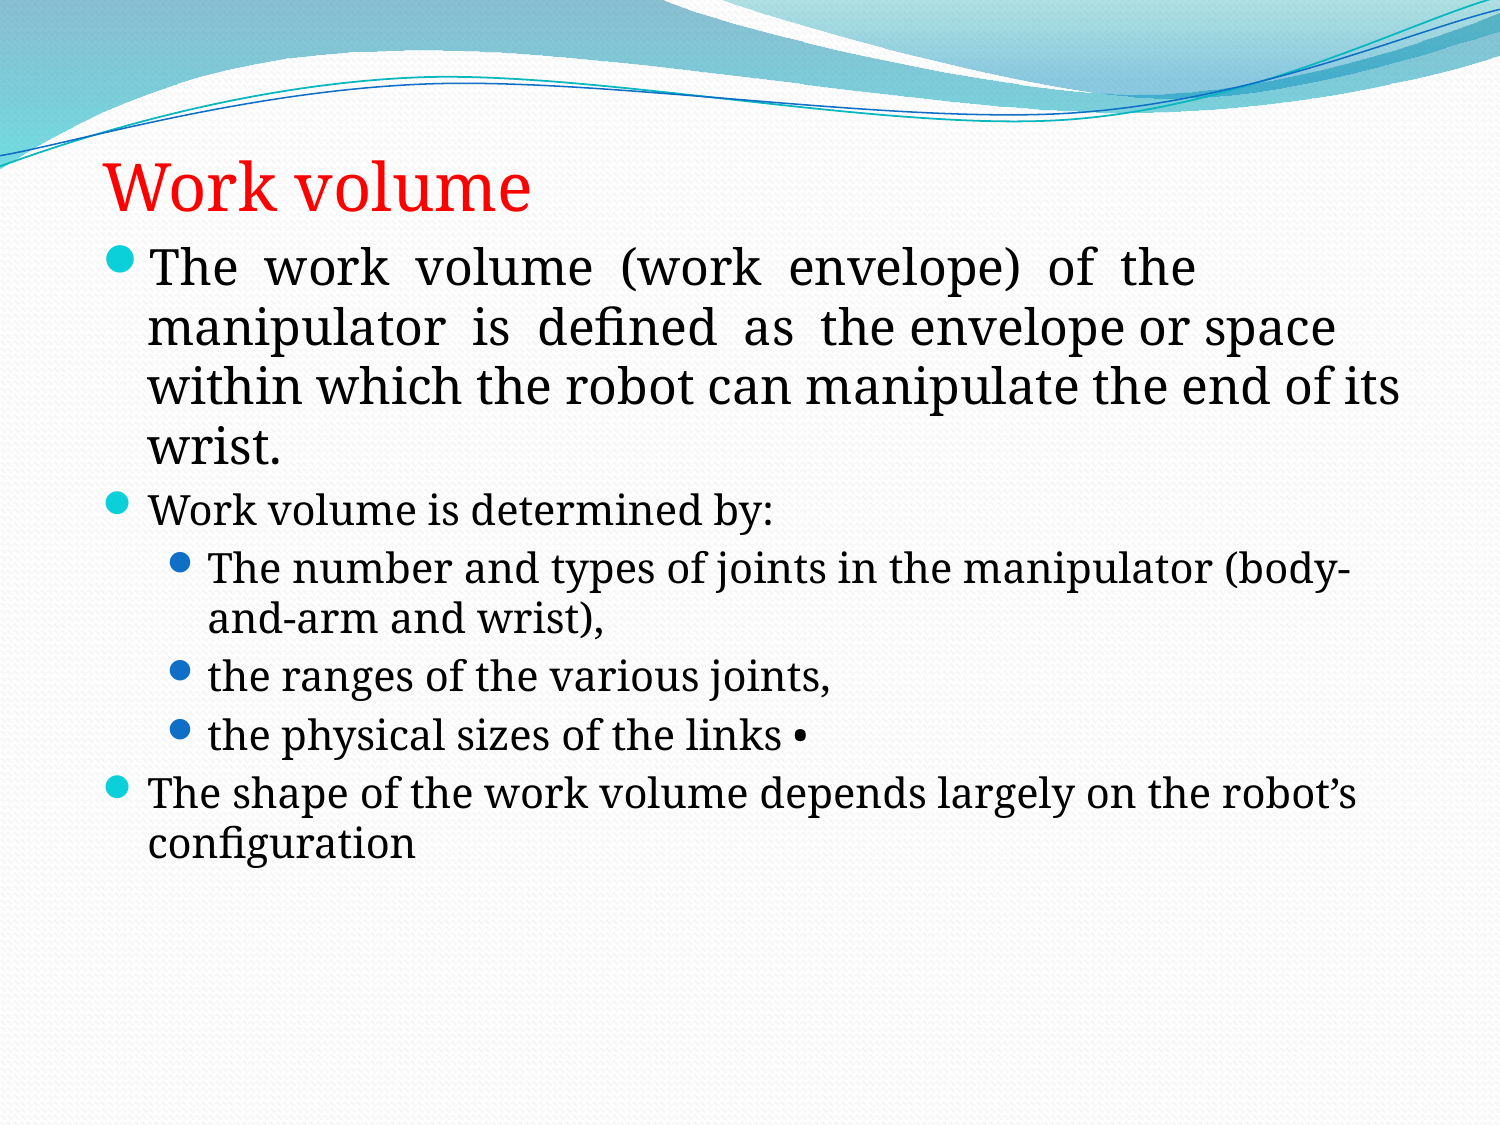

Work volume
The  work  volume  (work  envelope)  of  the  manipulator  is  defined  as  the envelope or space within which the robot can manipulate the end of its wrist.
Work volume is determined by:
The number and types of joints in the manipulator (body-and-arm and wrist),
the ranges of the various joints,
the physical sizes of the links •
The shape of the work volume depends largely on the robot’s configuration